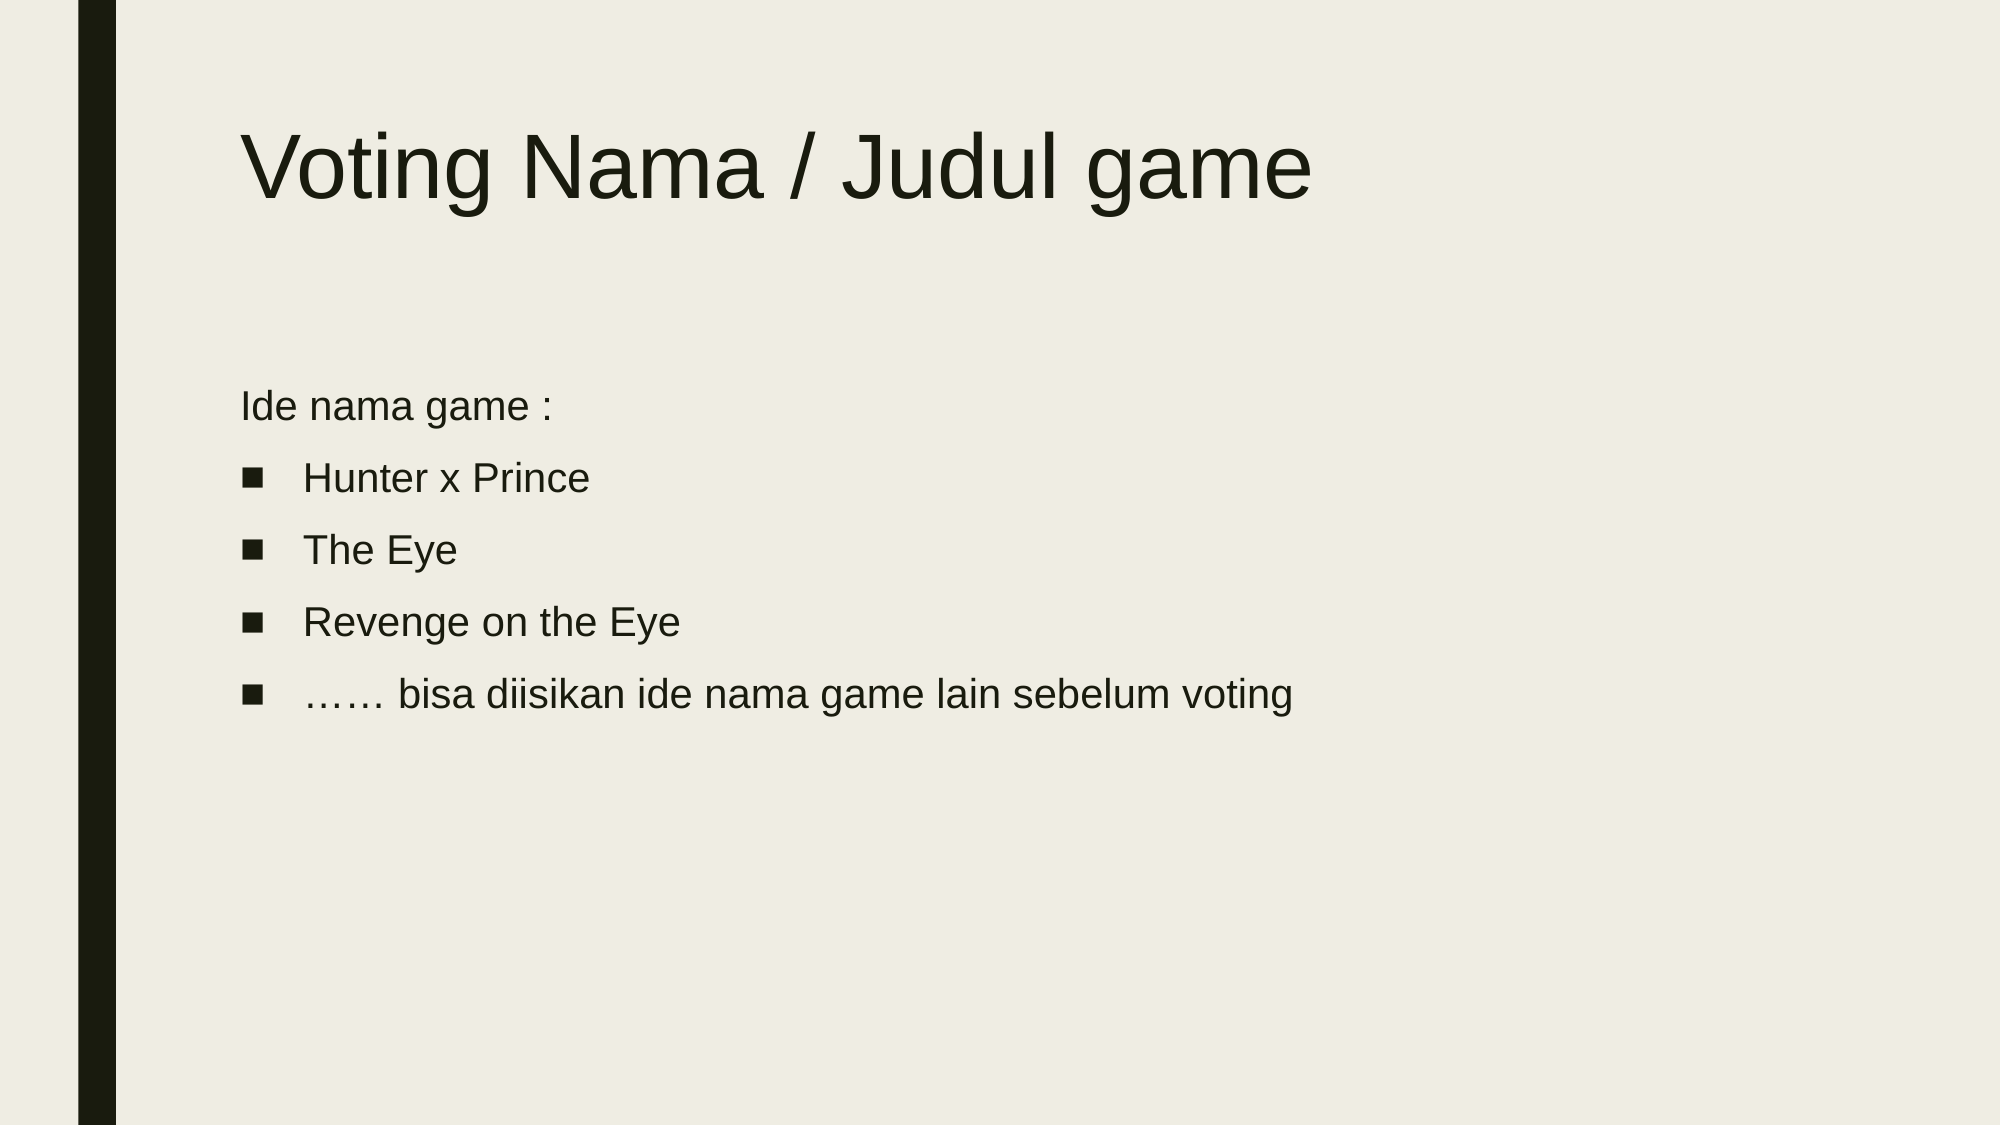

# Voting Nama / Judul game
Ide nama game :
Hunter x Prince
The Eye
Revenge on the Eye
…… bisa diisikan ide nama game lain sebelum voting